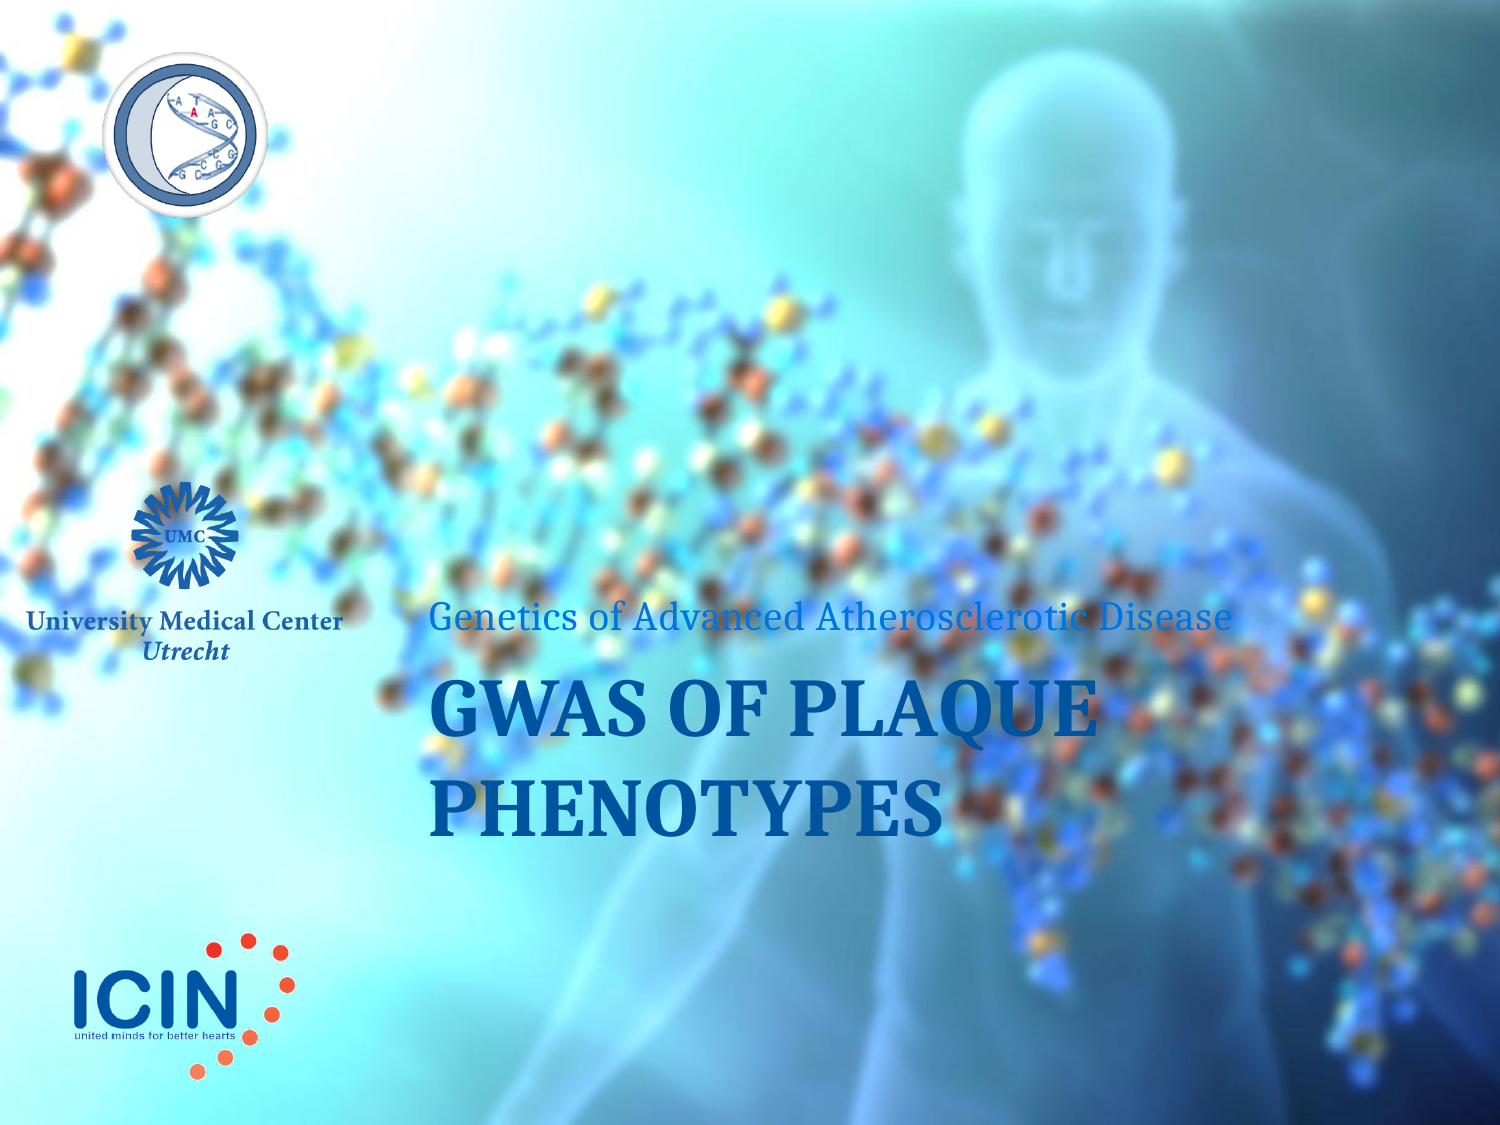

Genetics of Advanced Atherosclerotic Disease
# GWAS of Plaque Phenotypes